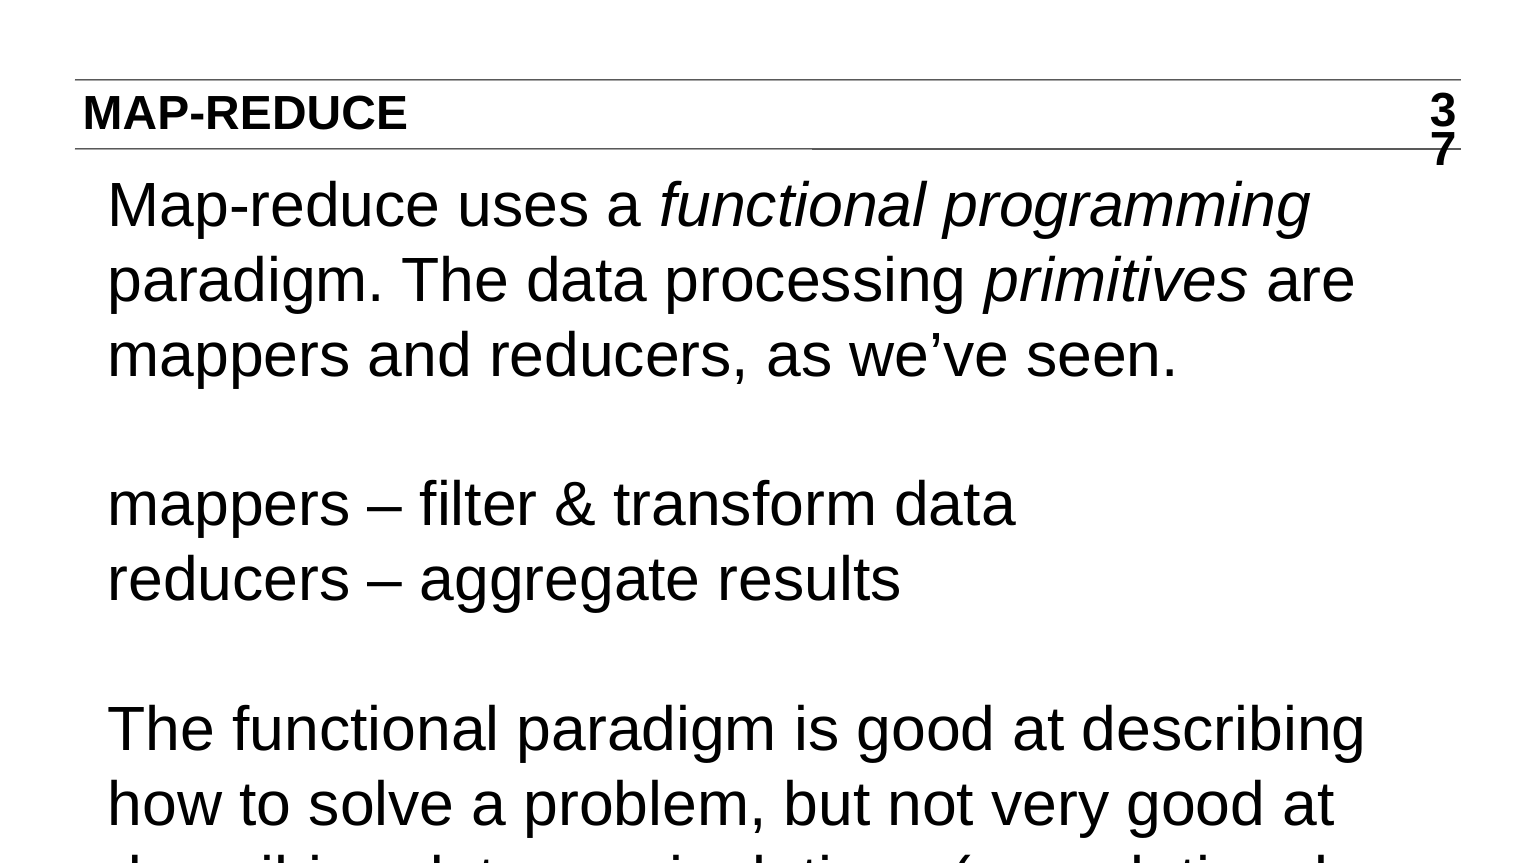

Map-reduce
37
Map-reduce uses a functional programming paradigm. The data processing primitives are mappers and reducers, as we’ve seen.

mappers – filter & transform data
reducers – aggregate results

The functional paradigm is good at describing how to solve a problem, but not very good at describing data manipulations (eg, relational joins).